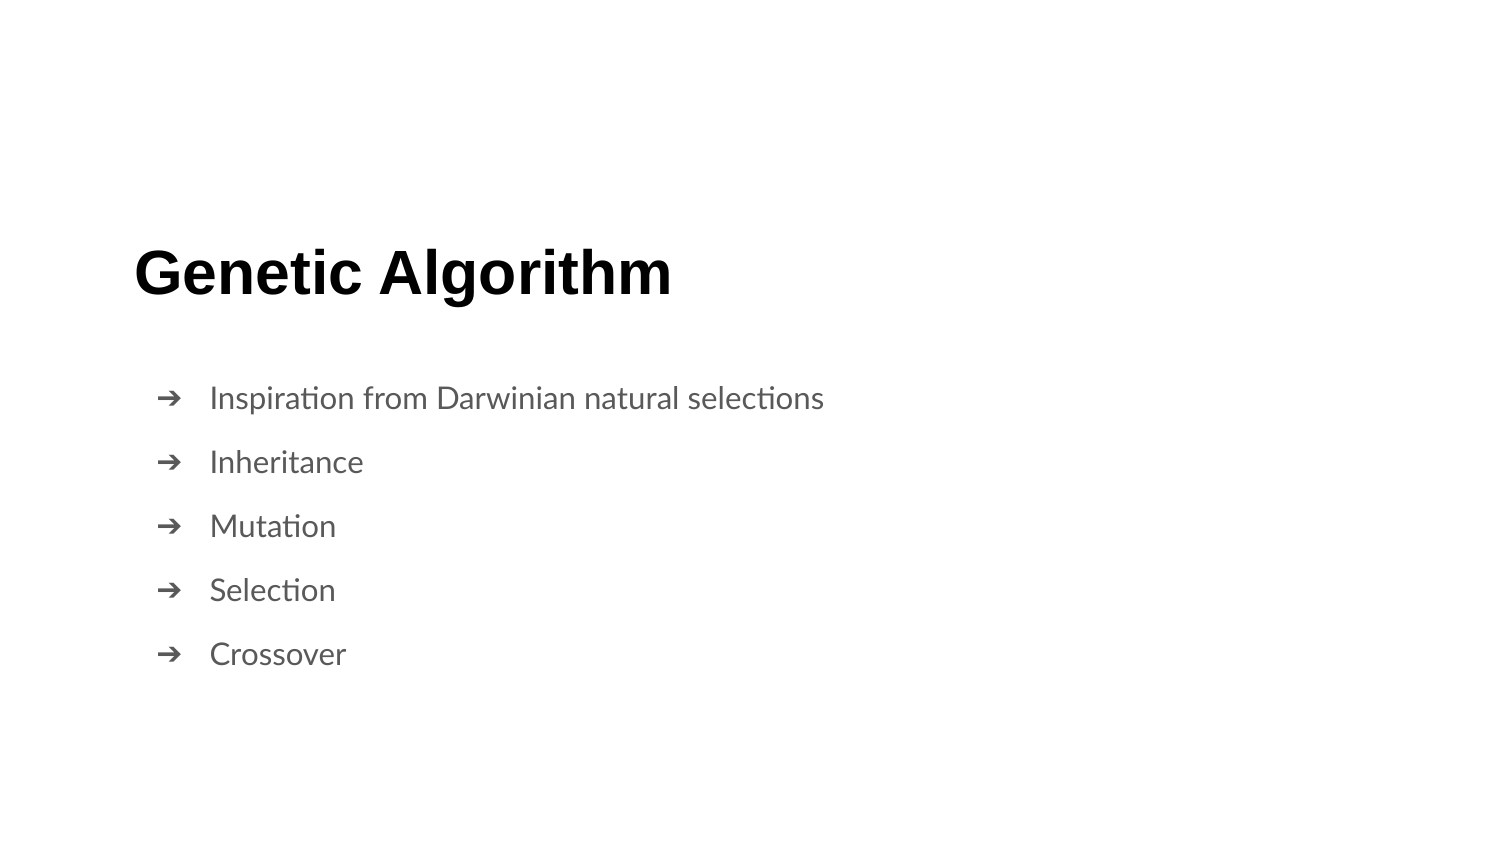

# Genetic Algorithm
Inspiration from Darwinian natural selections
Inheritance
Mutation
Selection
Crossover
Crossover